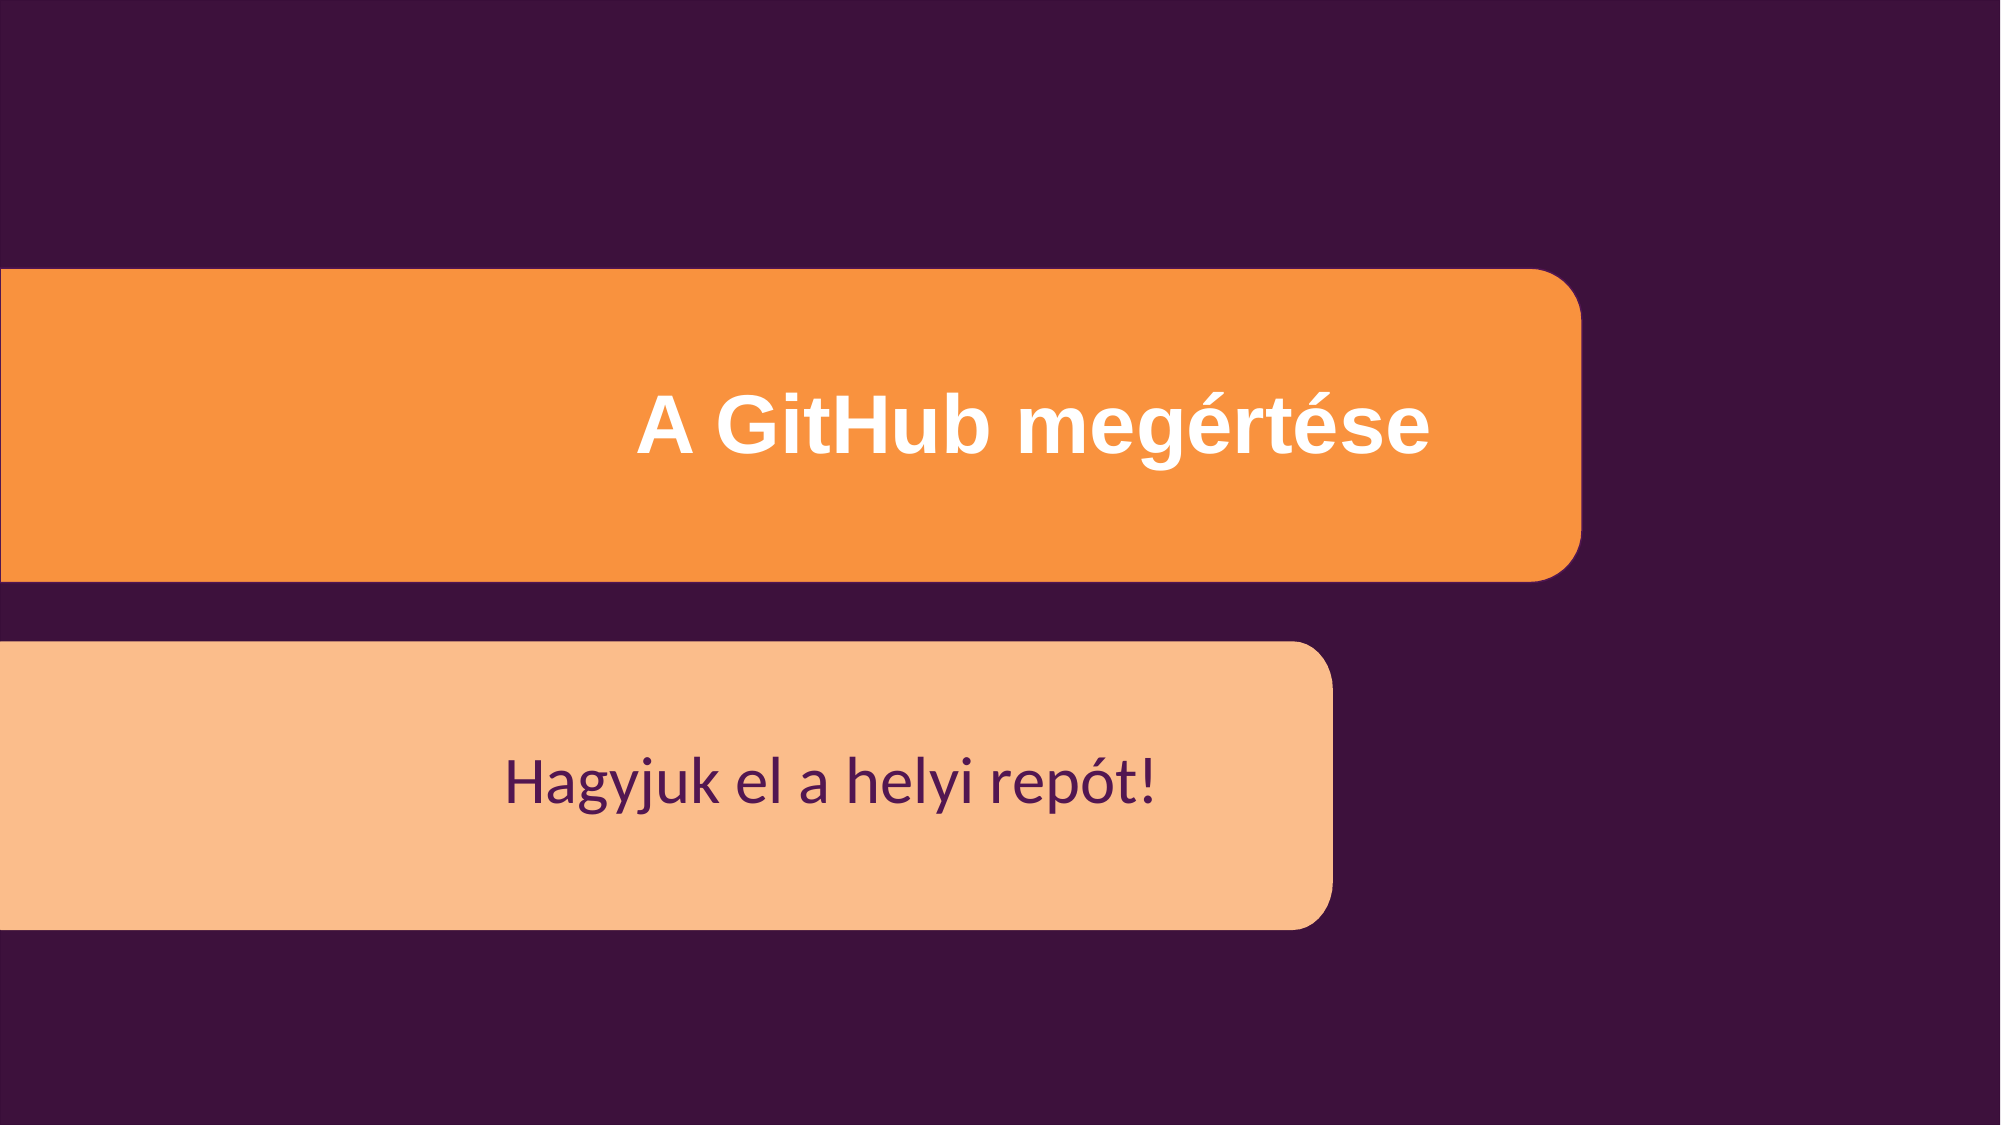

A GitHub megértése

Hagyjuk el a helyi repót!